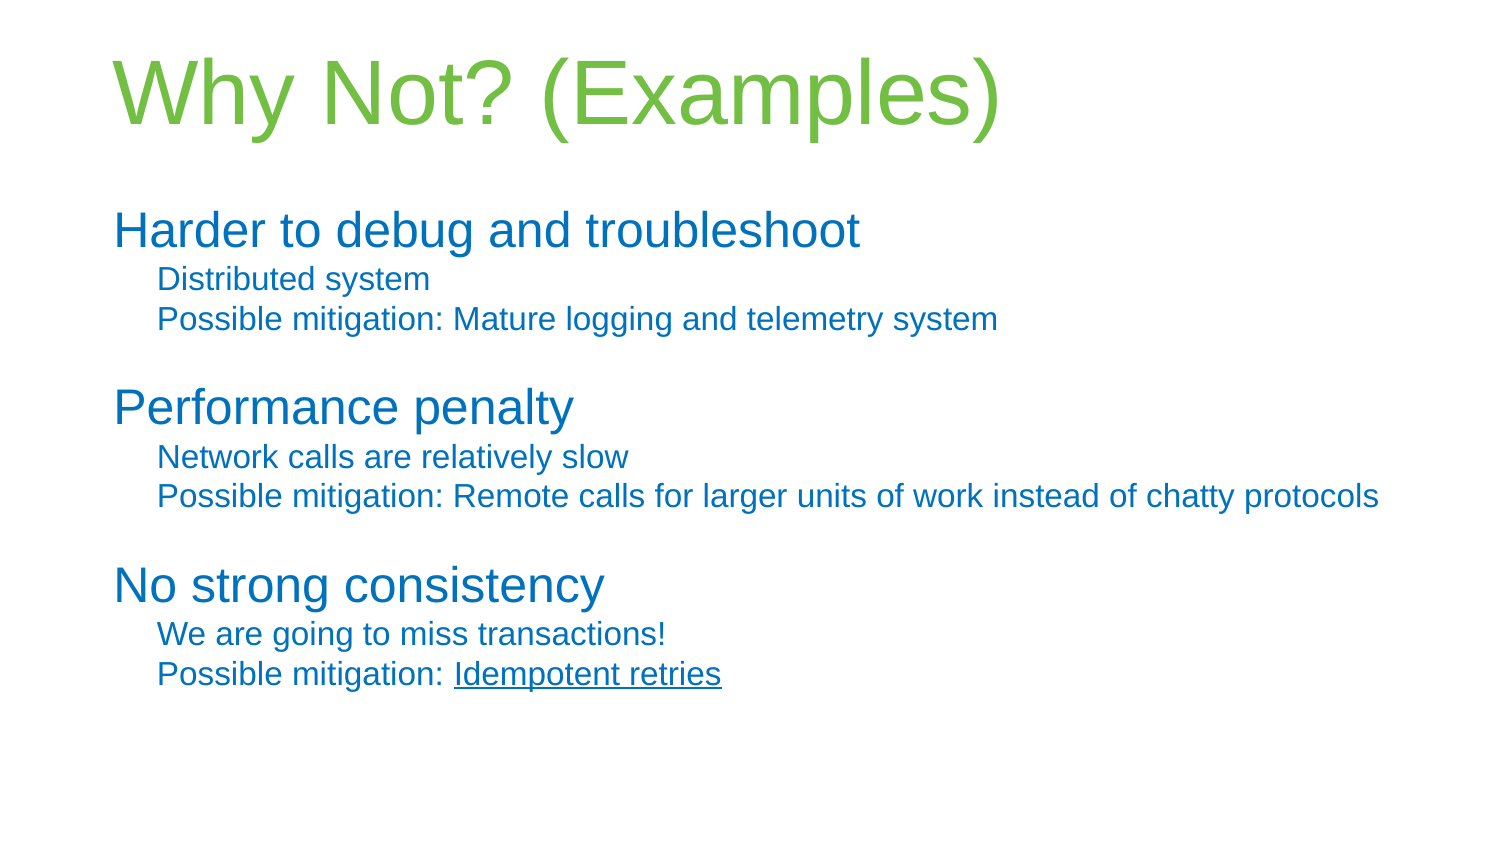

# Why Not? (Examples)
Harder to debug and troubleshoot
Distributed system
Possible mitigation: Mature logging and telemetry system
Performance penalty
Network calls are relatively slow
Possible mitigation: Remote calls for larger units of work instead of chatty protocols
No strong consistency
We are going to miss transactions!
Possible mitigation: Idempotent retries